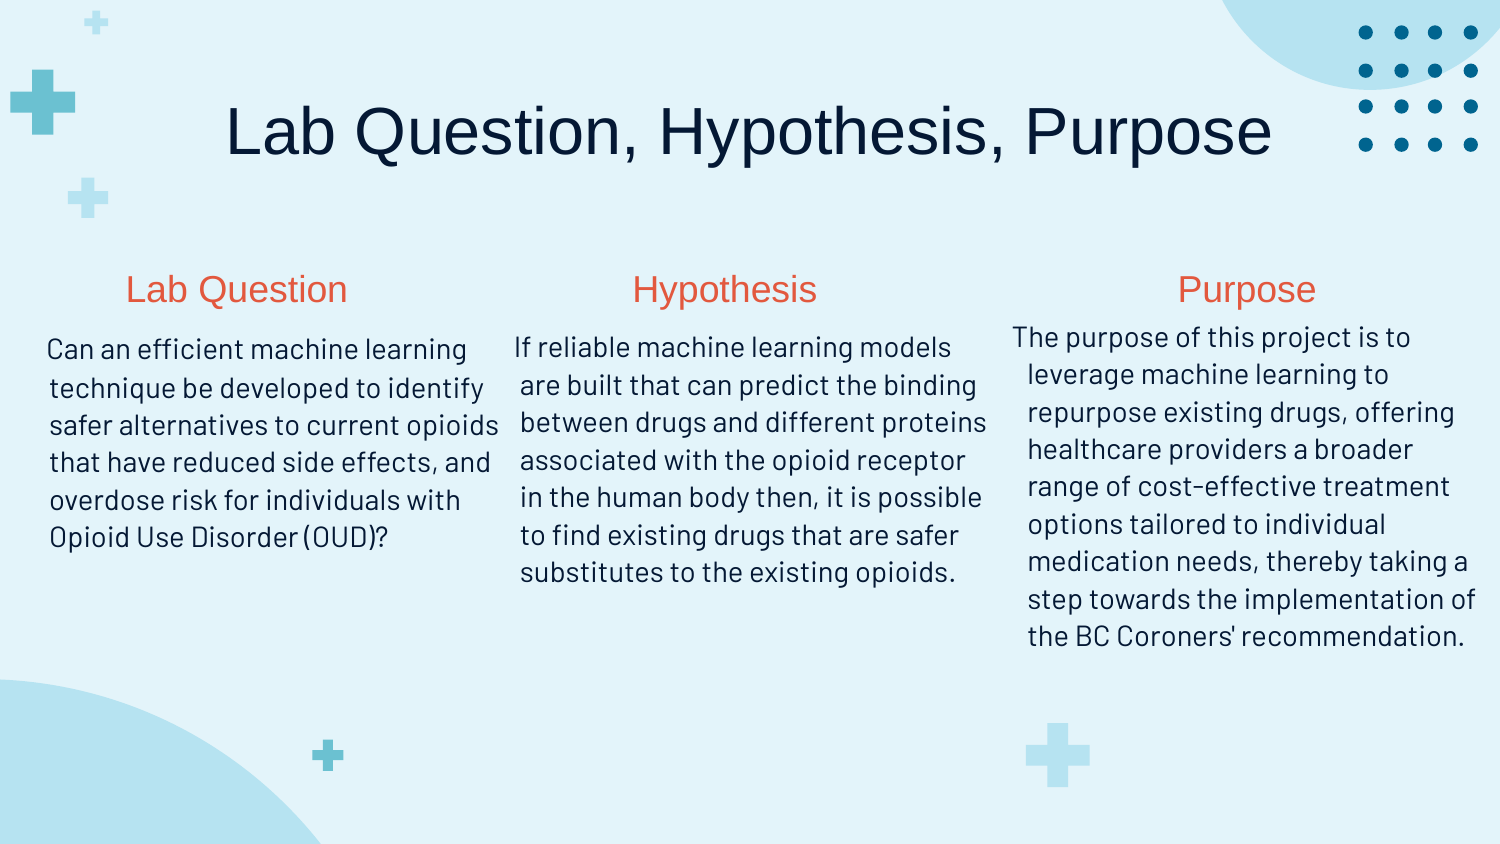

# Lab Question, Hypothesis, Purpose
Lab Question
Hypothesis
Purpose
      The purpose of this project is to  leverage machine learning to repurpose existing drugs, offering healthcare providers a broader range of cost-effective treatment options tailored to individual medication needs, thereby taking a step towards the implementation of the BC Coroners' recommendation.

       Can an efficient machine learning technique be developed to identify safer alternatives to current opioids that have reduced side effects, and overdose risk for individuals with Opioid Use Disorder (OUD)?

       If reliable machine learning models are built that can predict the binding between drugs and different proteins associated with the opioid receptor in the human body then, it is possible to find existing drugs that are safer substitutes to the existing opioids.